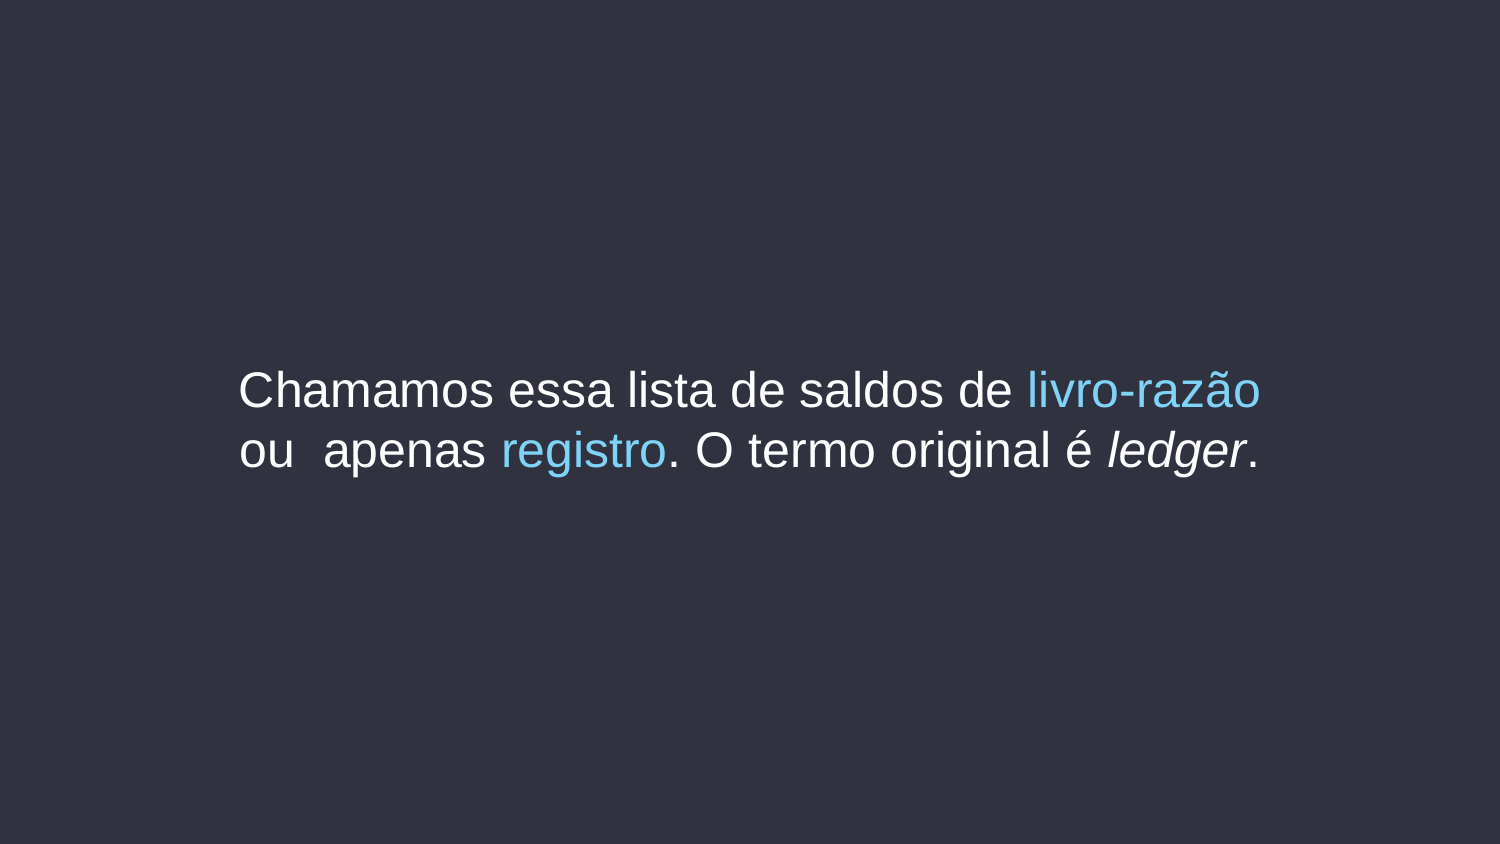

# Chamamos essa lista de saldos de livro-razão ou  apenas registro. O termo original é ledger.